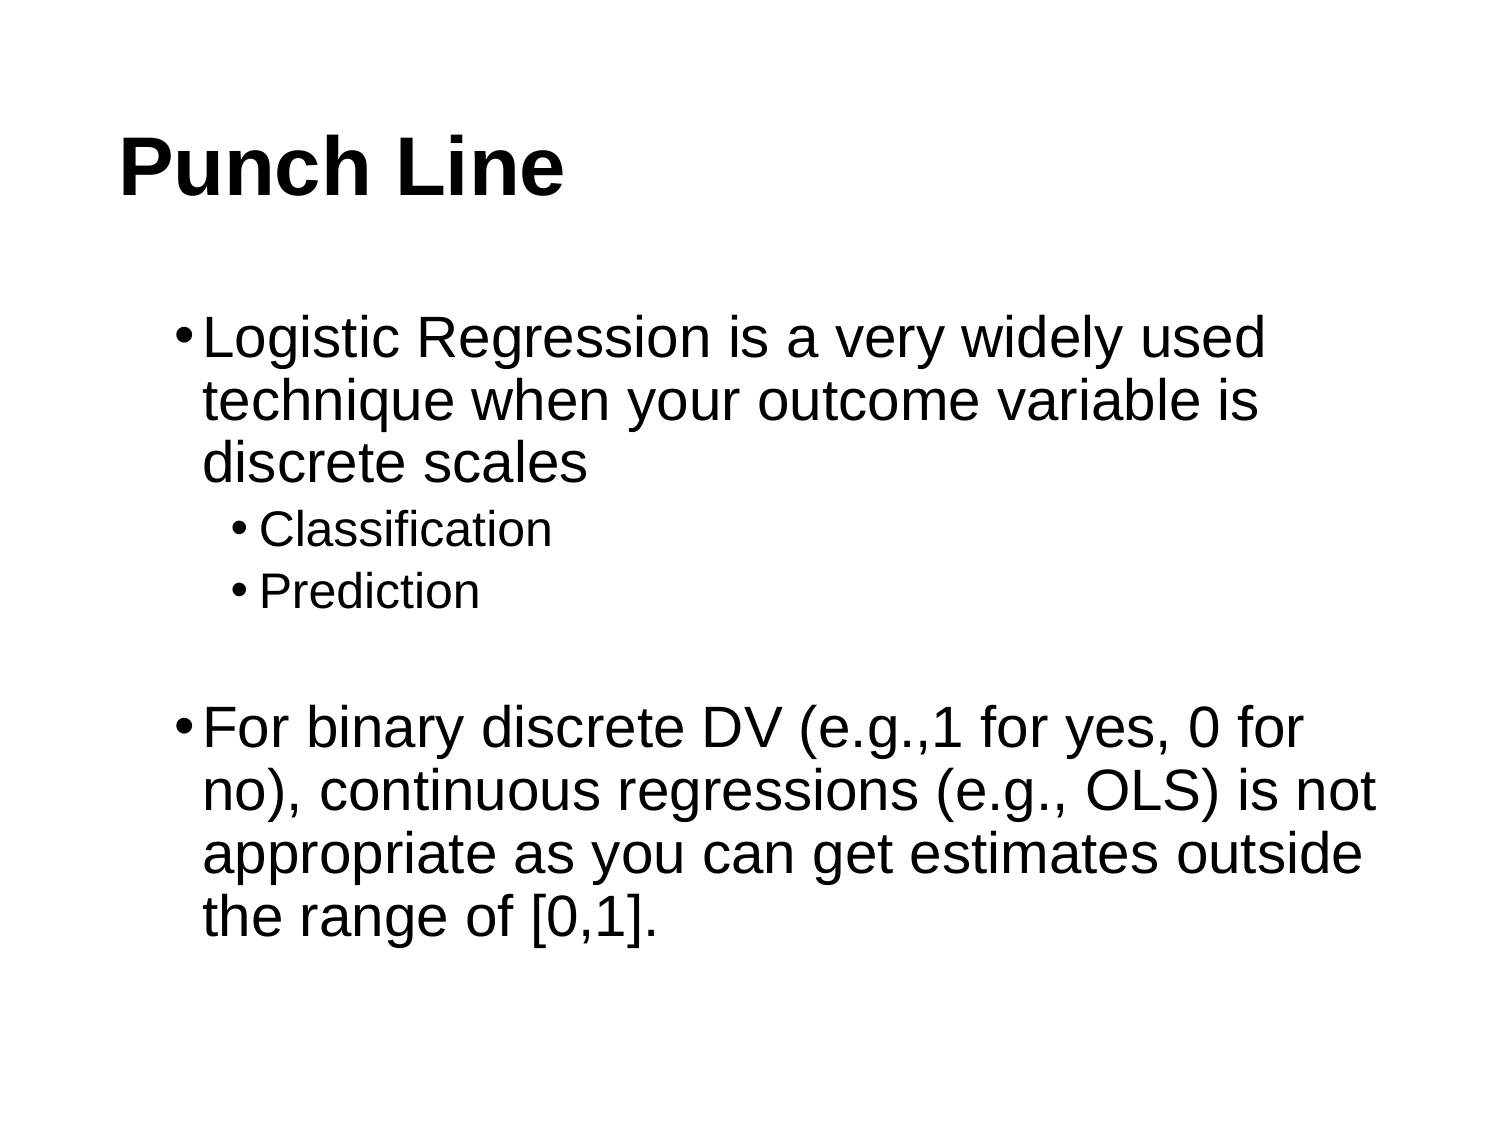

# Punch Line
Logistic Regression is a very widely used technique when your outcome variable is discrete scales
Classification
Prediction

For binary discrete DV (e.g.,1 for yes, 0 for no), continuous regressions (e.g., OLS) is not appropriate as you can get estimates outside the range of [0,1].